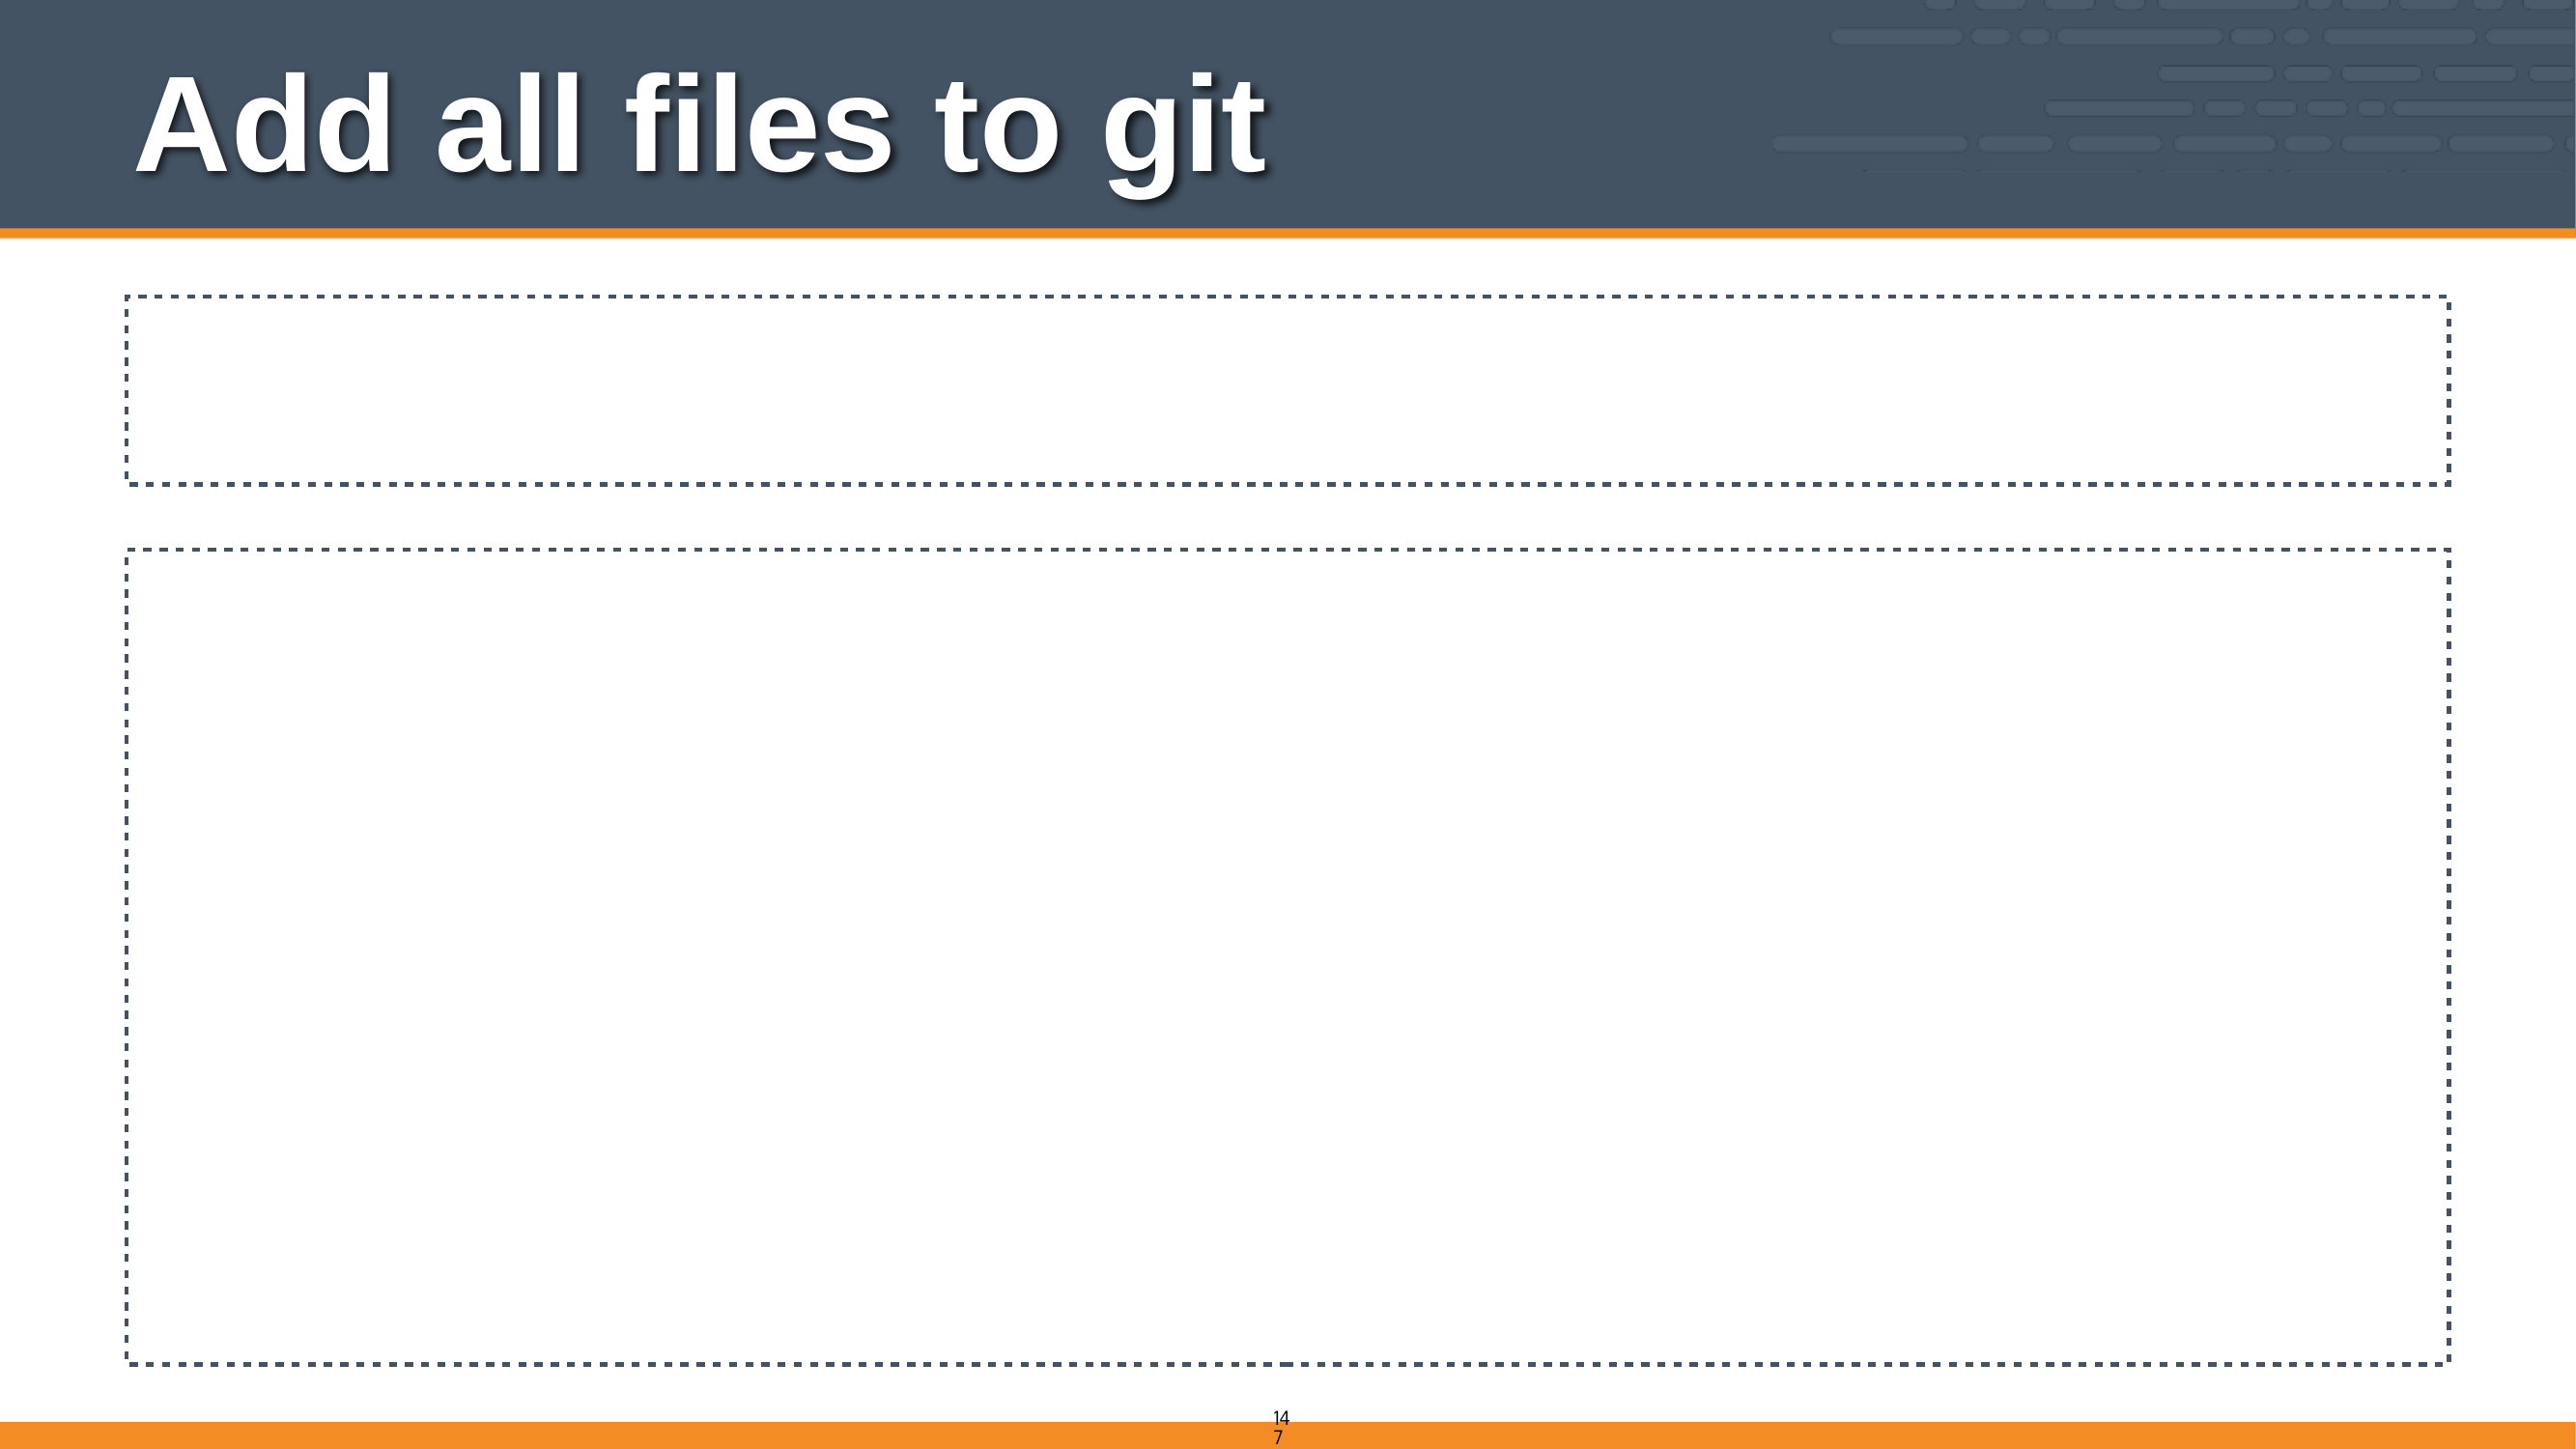

# Add all files to git
$ git add .
[~/chef-repo]$
147